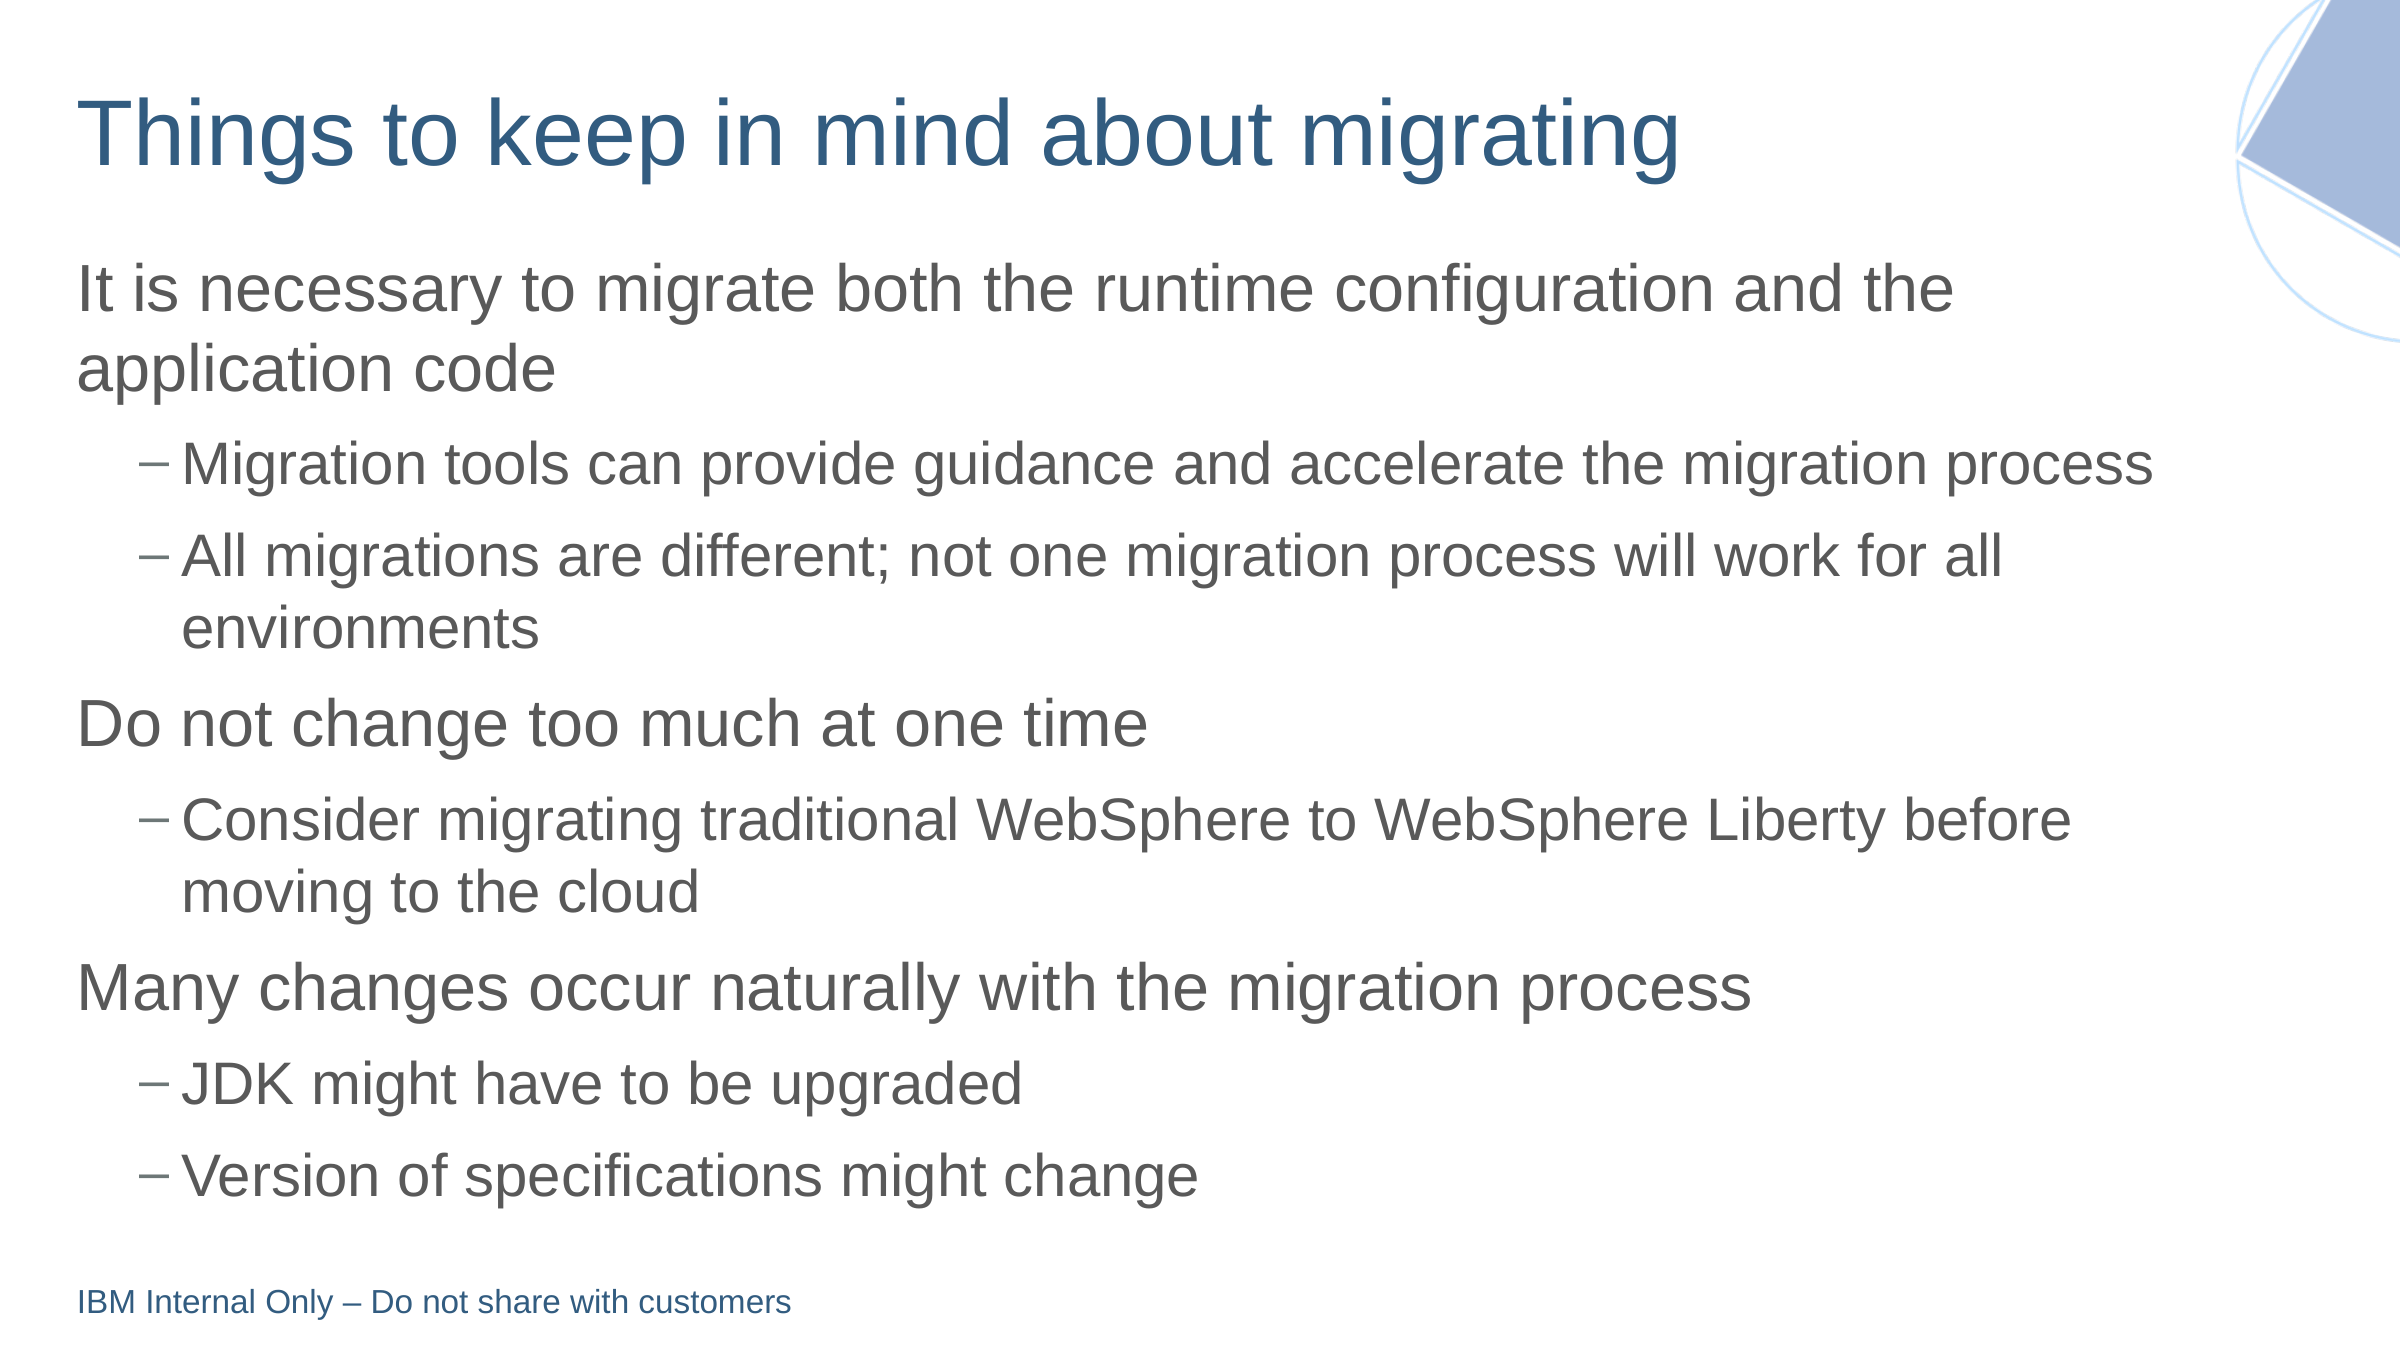

# Things to keep in mind about migrating
It is necessary to migrate both the runtime configuration and the application code
Migration tools can provide guidance and accelerate the migration process
All migrations are different; not one migration process will work for all environments
Do not change too much at one time
Consider migrating traditional WebSphere to WebSphere Liberty before moving to the cloud
Many changes occur naturally with the migration process
JDK might have to be upgraded
Version of specifications might change